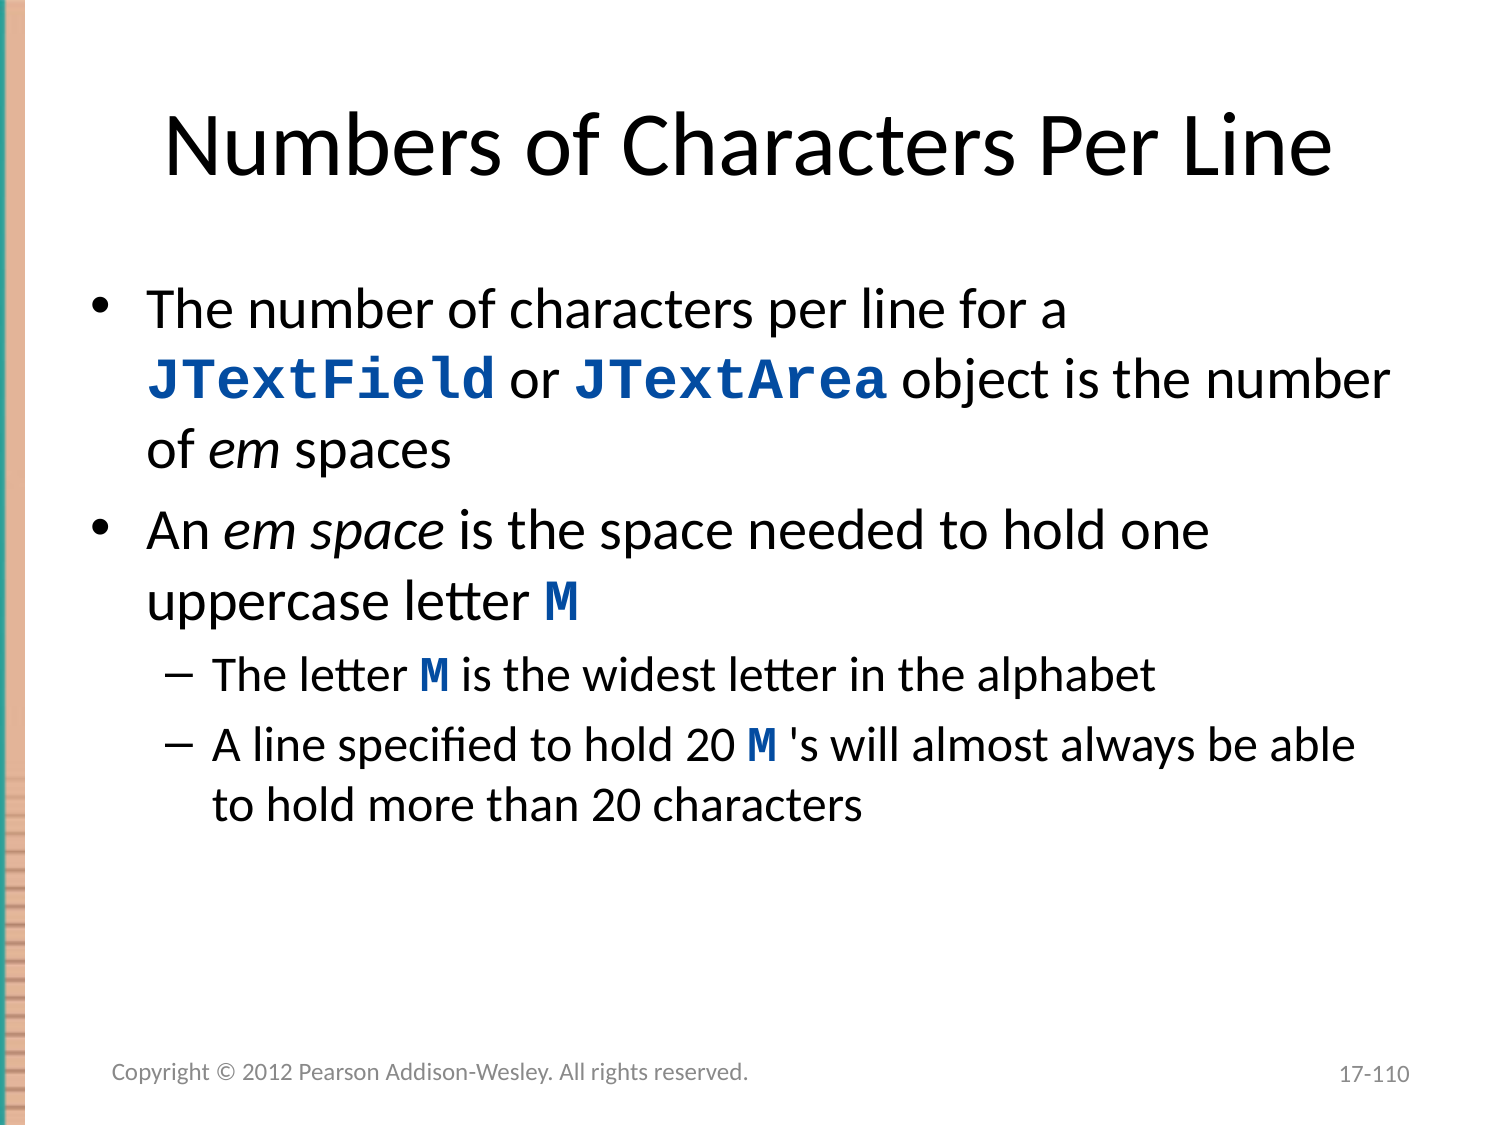

# Numbers of Characters Per Line
The number of characters per line for a JTextField or JTextArea object is the number of em spaces
An em space is the space needed to hold one uppercase letter M
The letter M is the widest letter in the alphabet
A line specified to hold 20 M 's will almost always be able to hold more than 20 characters
Copyright © 2012 Pearson Addison-Wesley. All rights reserved.
17-110